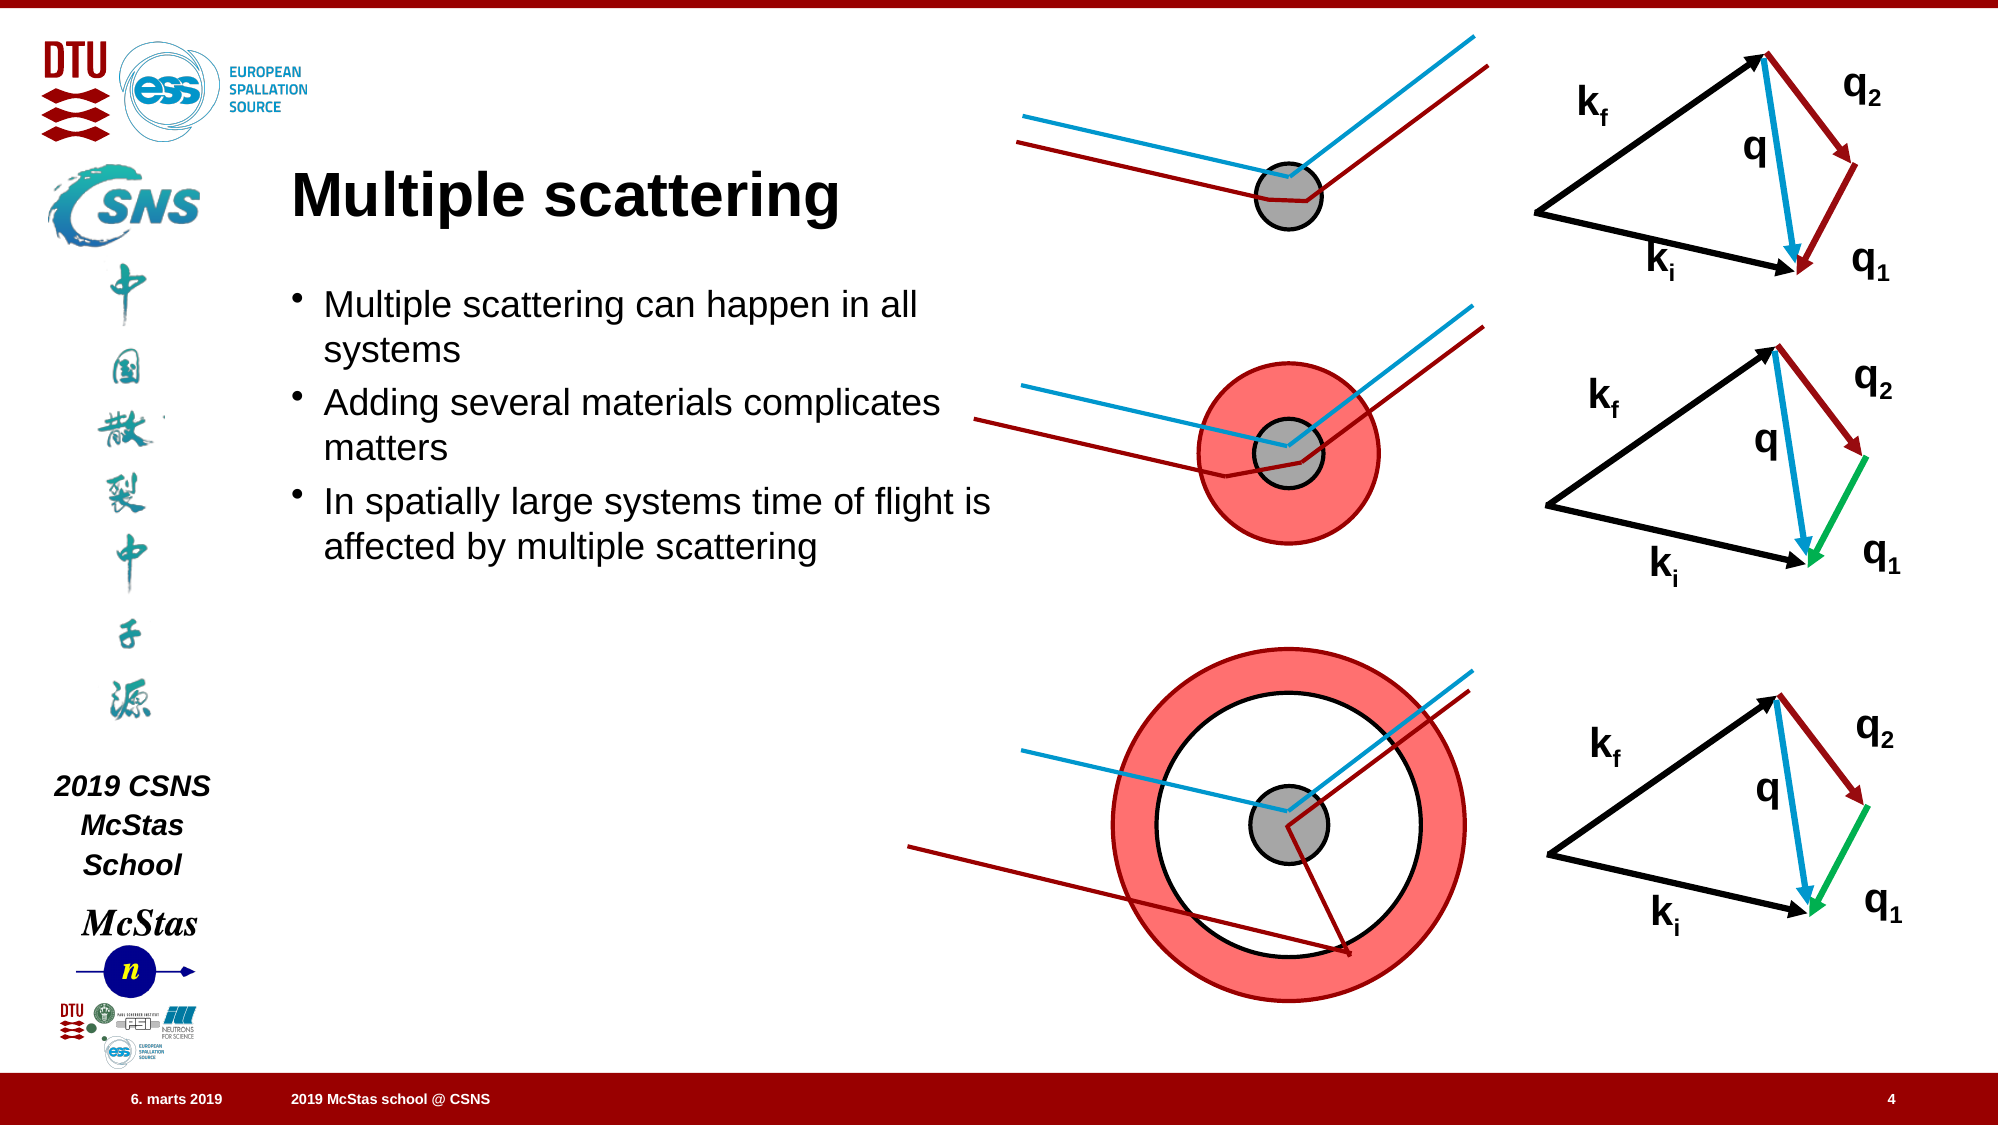

q2
q1
# Multiple scattering
kf
q

ki
Multiple scattering can happen in all systems
Adding several materials complicates matters
In spatially large systems time of flight is affected by multiple scattering

q2
kf
q
q1
ki

q2
kf
q
q1
ki
4